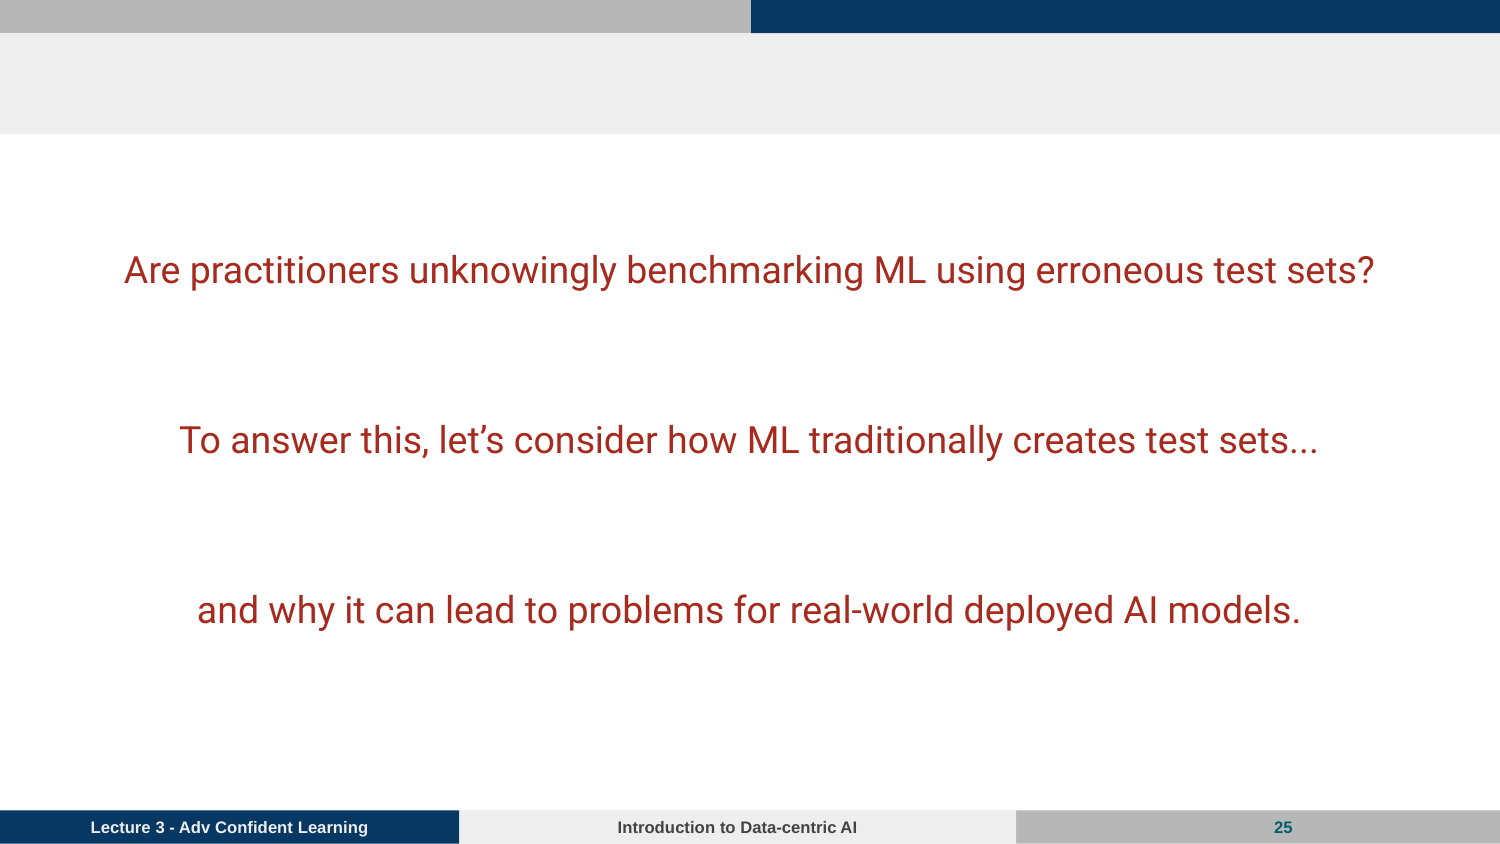

#
Are practitioners unknowingly benchmarking ML using erroneous test sets?

To answer this, let’s consider how ML traditionally creates test sets...

and why it can lead to problems for real-world deployed AI models.
25